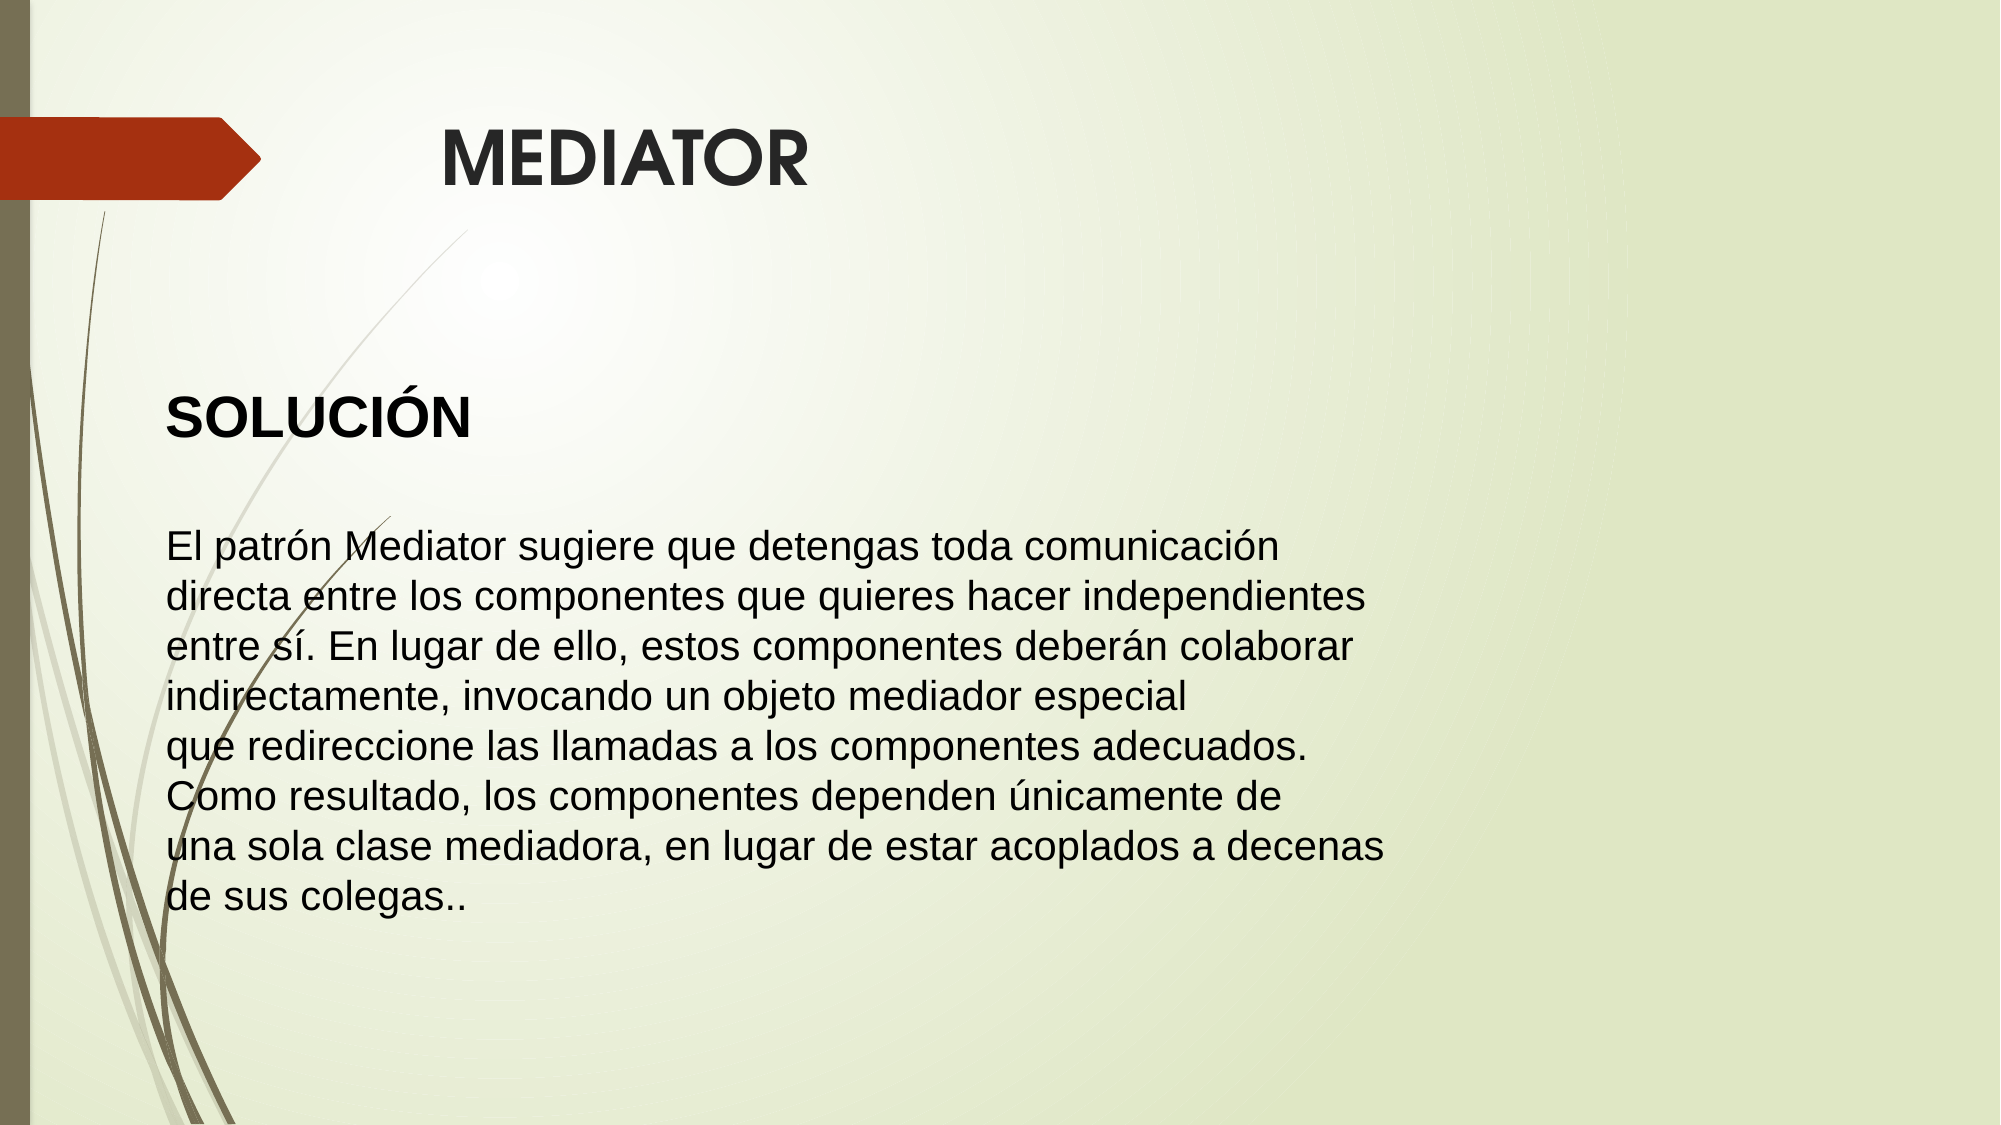

# MEDIATOR
SOLUCIÓN

El patrón Mediator sugiere que detengas toda comunicación
directa entre los componentes que quieres hacer independientes
entre sí. En lugar de ello, estos componentes deberán colaborar
indirectamente, invocando un objeto mediador especial
que redireccione las llamadas a los componentes adecuados.
Como resultado, los componentes dependen únicamente de
una sola clase mediadora, en lugar de estar acoplados a decenas
de sus colegas..